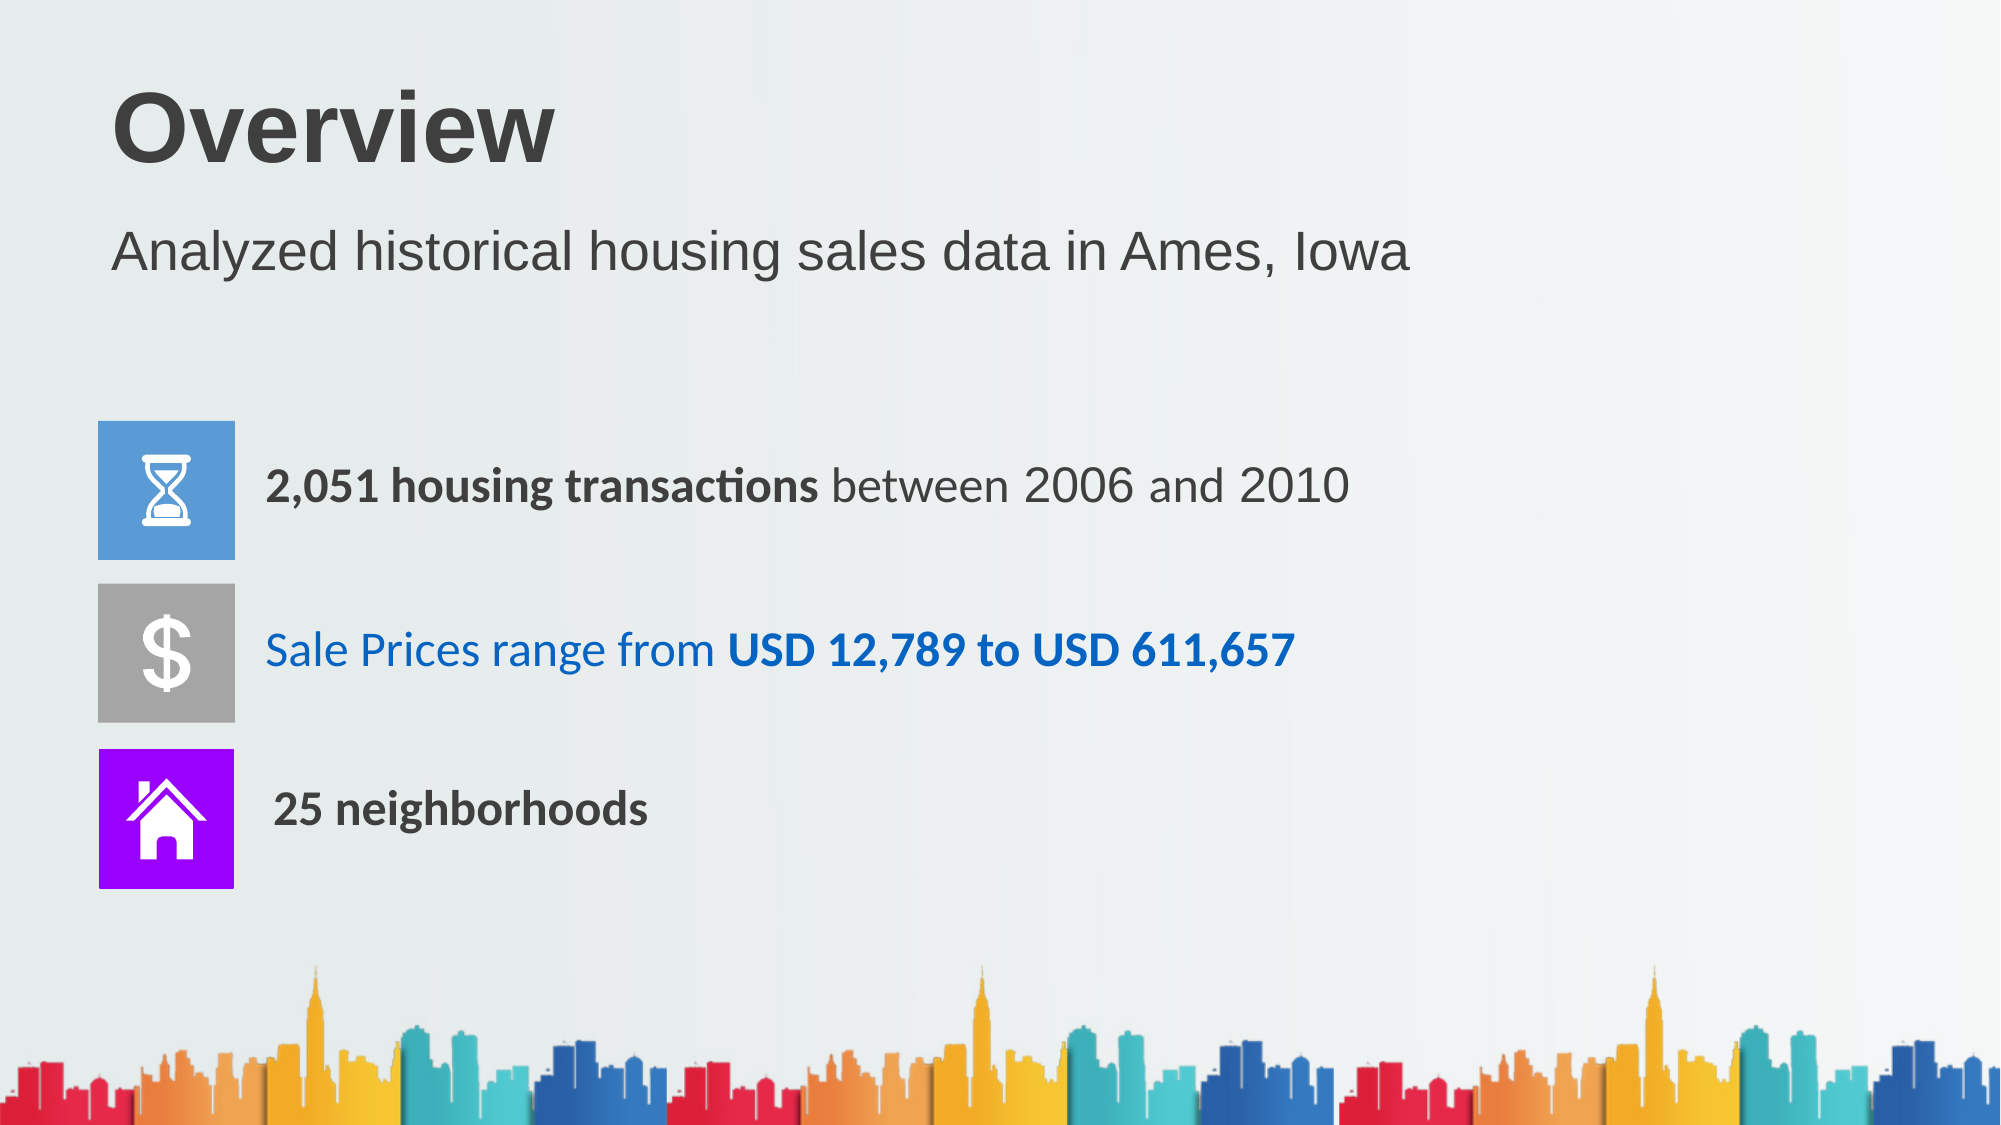

Overview
# Analyzed historical housing sales data in Ames, Iowa

2,051 housing transactions between 2006 and 2010

Sale Prices range from USD 12,789 to USD 611,657

25 neighborhoods